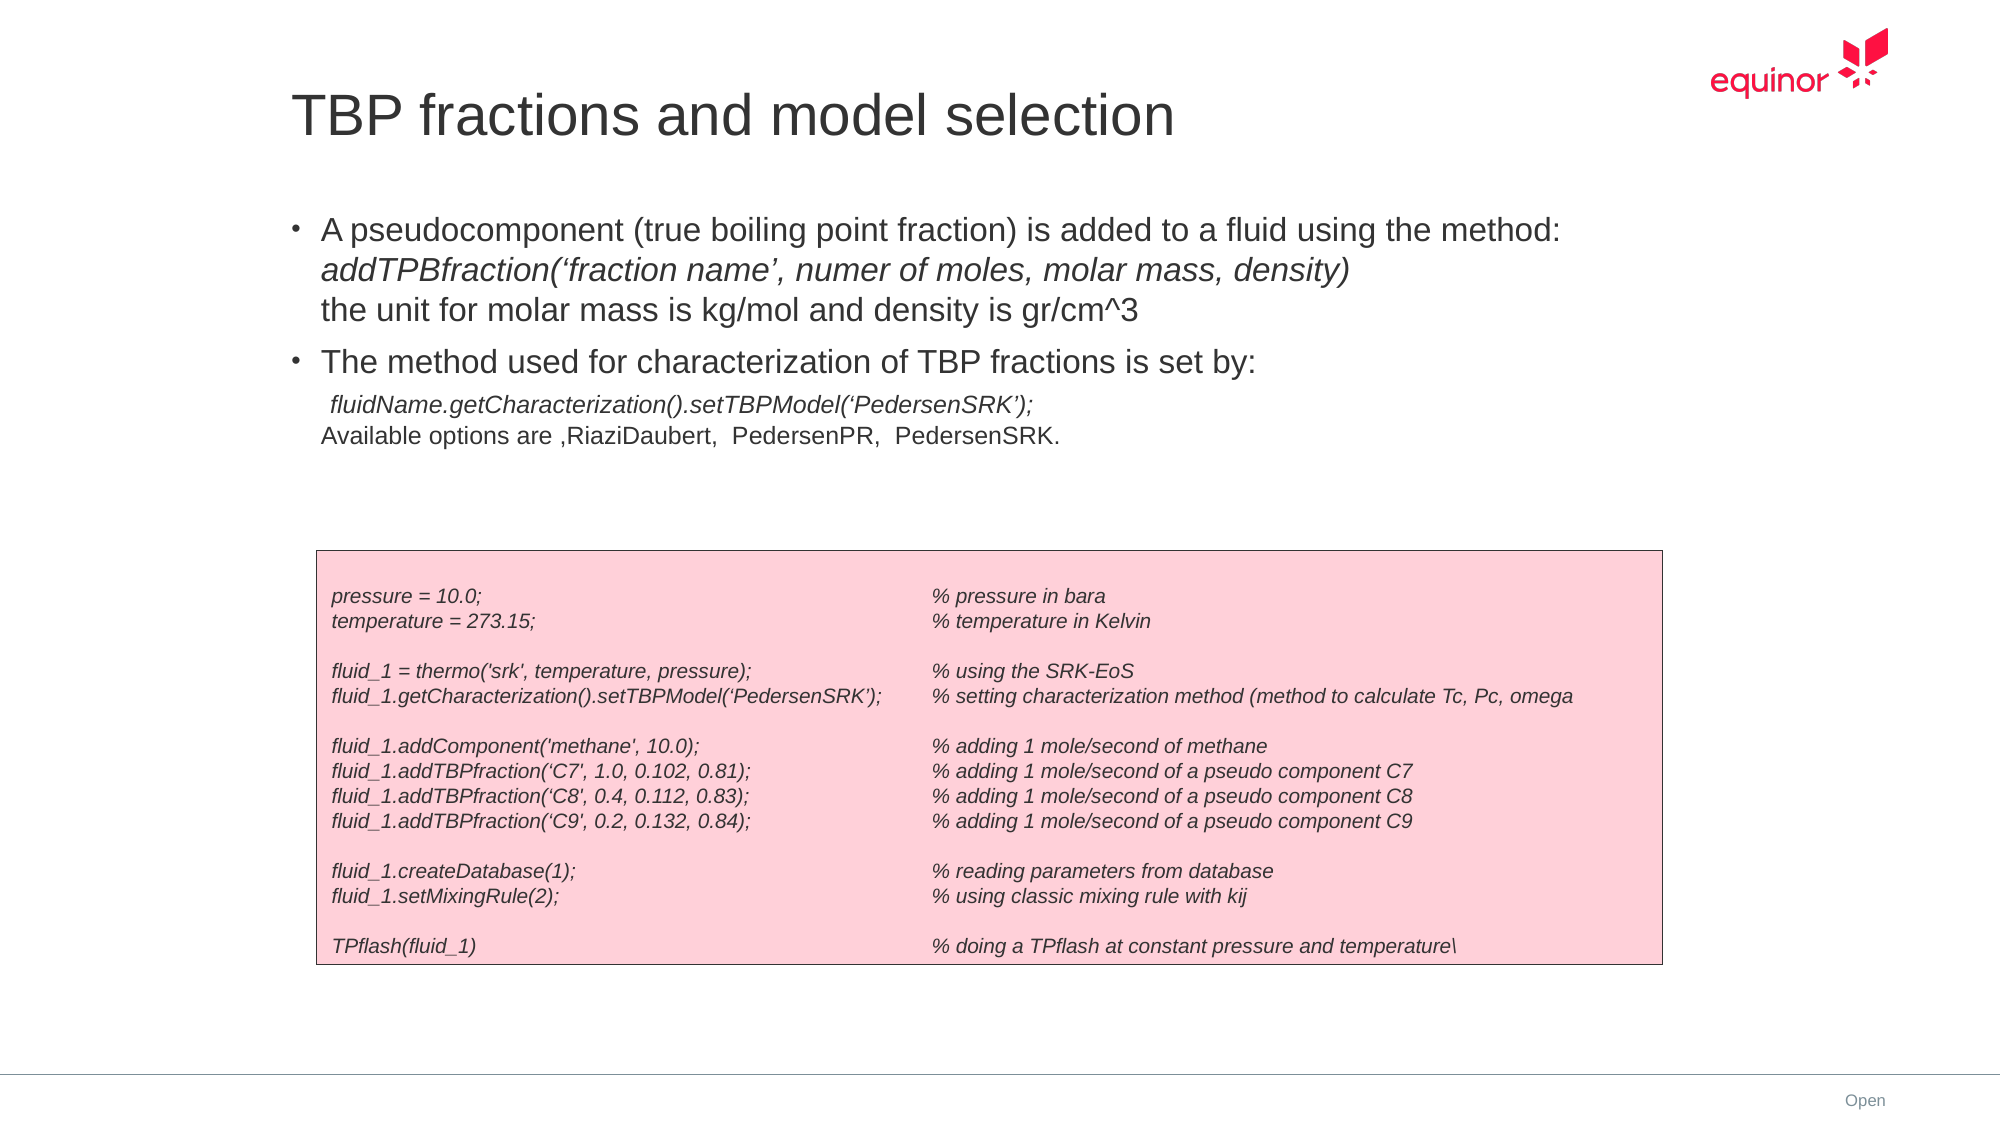

# TBP fractions and model selection
A pseudocomponent (true boiling point fraction) is added to a fluid using the method:
addTPBfraction(‘fraction name’, numer of moles, molar mass, density)
the unit for molar mass is kg/mol and density is gr/cm^3
The method used for characterization of TBP fractions is set by:
 fluidName.getCharacterization().setTBPModel(‘PedersenSRK’);
Available options are ,RiaziDaubert,  PedersenPR,  PedersenSRK.

pressure = 10.0;            			% pressure in bara
temperature = 273.15;           			% temperature in Kelvin

fluid_1 = thermo('srk', temperature, pressure); 		% using the SRK-EoS
fluid_1.getCharacterization().setTBPModel(‘PedersenSRK’);	% setting characterization method (method to calculate Tc, Pc, omega

fluid_1.addComponent('methane', 10.0);       		% adding 1 mole/second of methane
fluid_1.addTBPfraction(‘C7', 1.0, 0.102, 0.81); 		% adding 1 mole/second of a pseudo component C7
fluid_1.addTBPfraction(‘C8', 0.4, 0.112, 0.83); 		% adding 1 mole/second of a pseudo component C8
fluid_1.addTBPfraction(‘C9', 0.2, 0.132, 0.84); 		% adding 1 mole/second of a pseudo component C9

fluid_1.createDatabase(1);          		% reading parameters from database
fluid_1.setMixingRule(2);           			% using classic mixing rule with kij

TPflash(fluid_1)				% doing a TPflash at constant pressure and temperature\